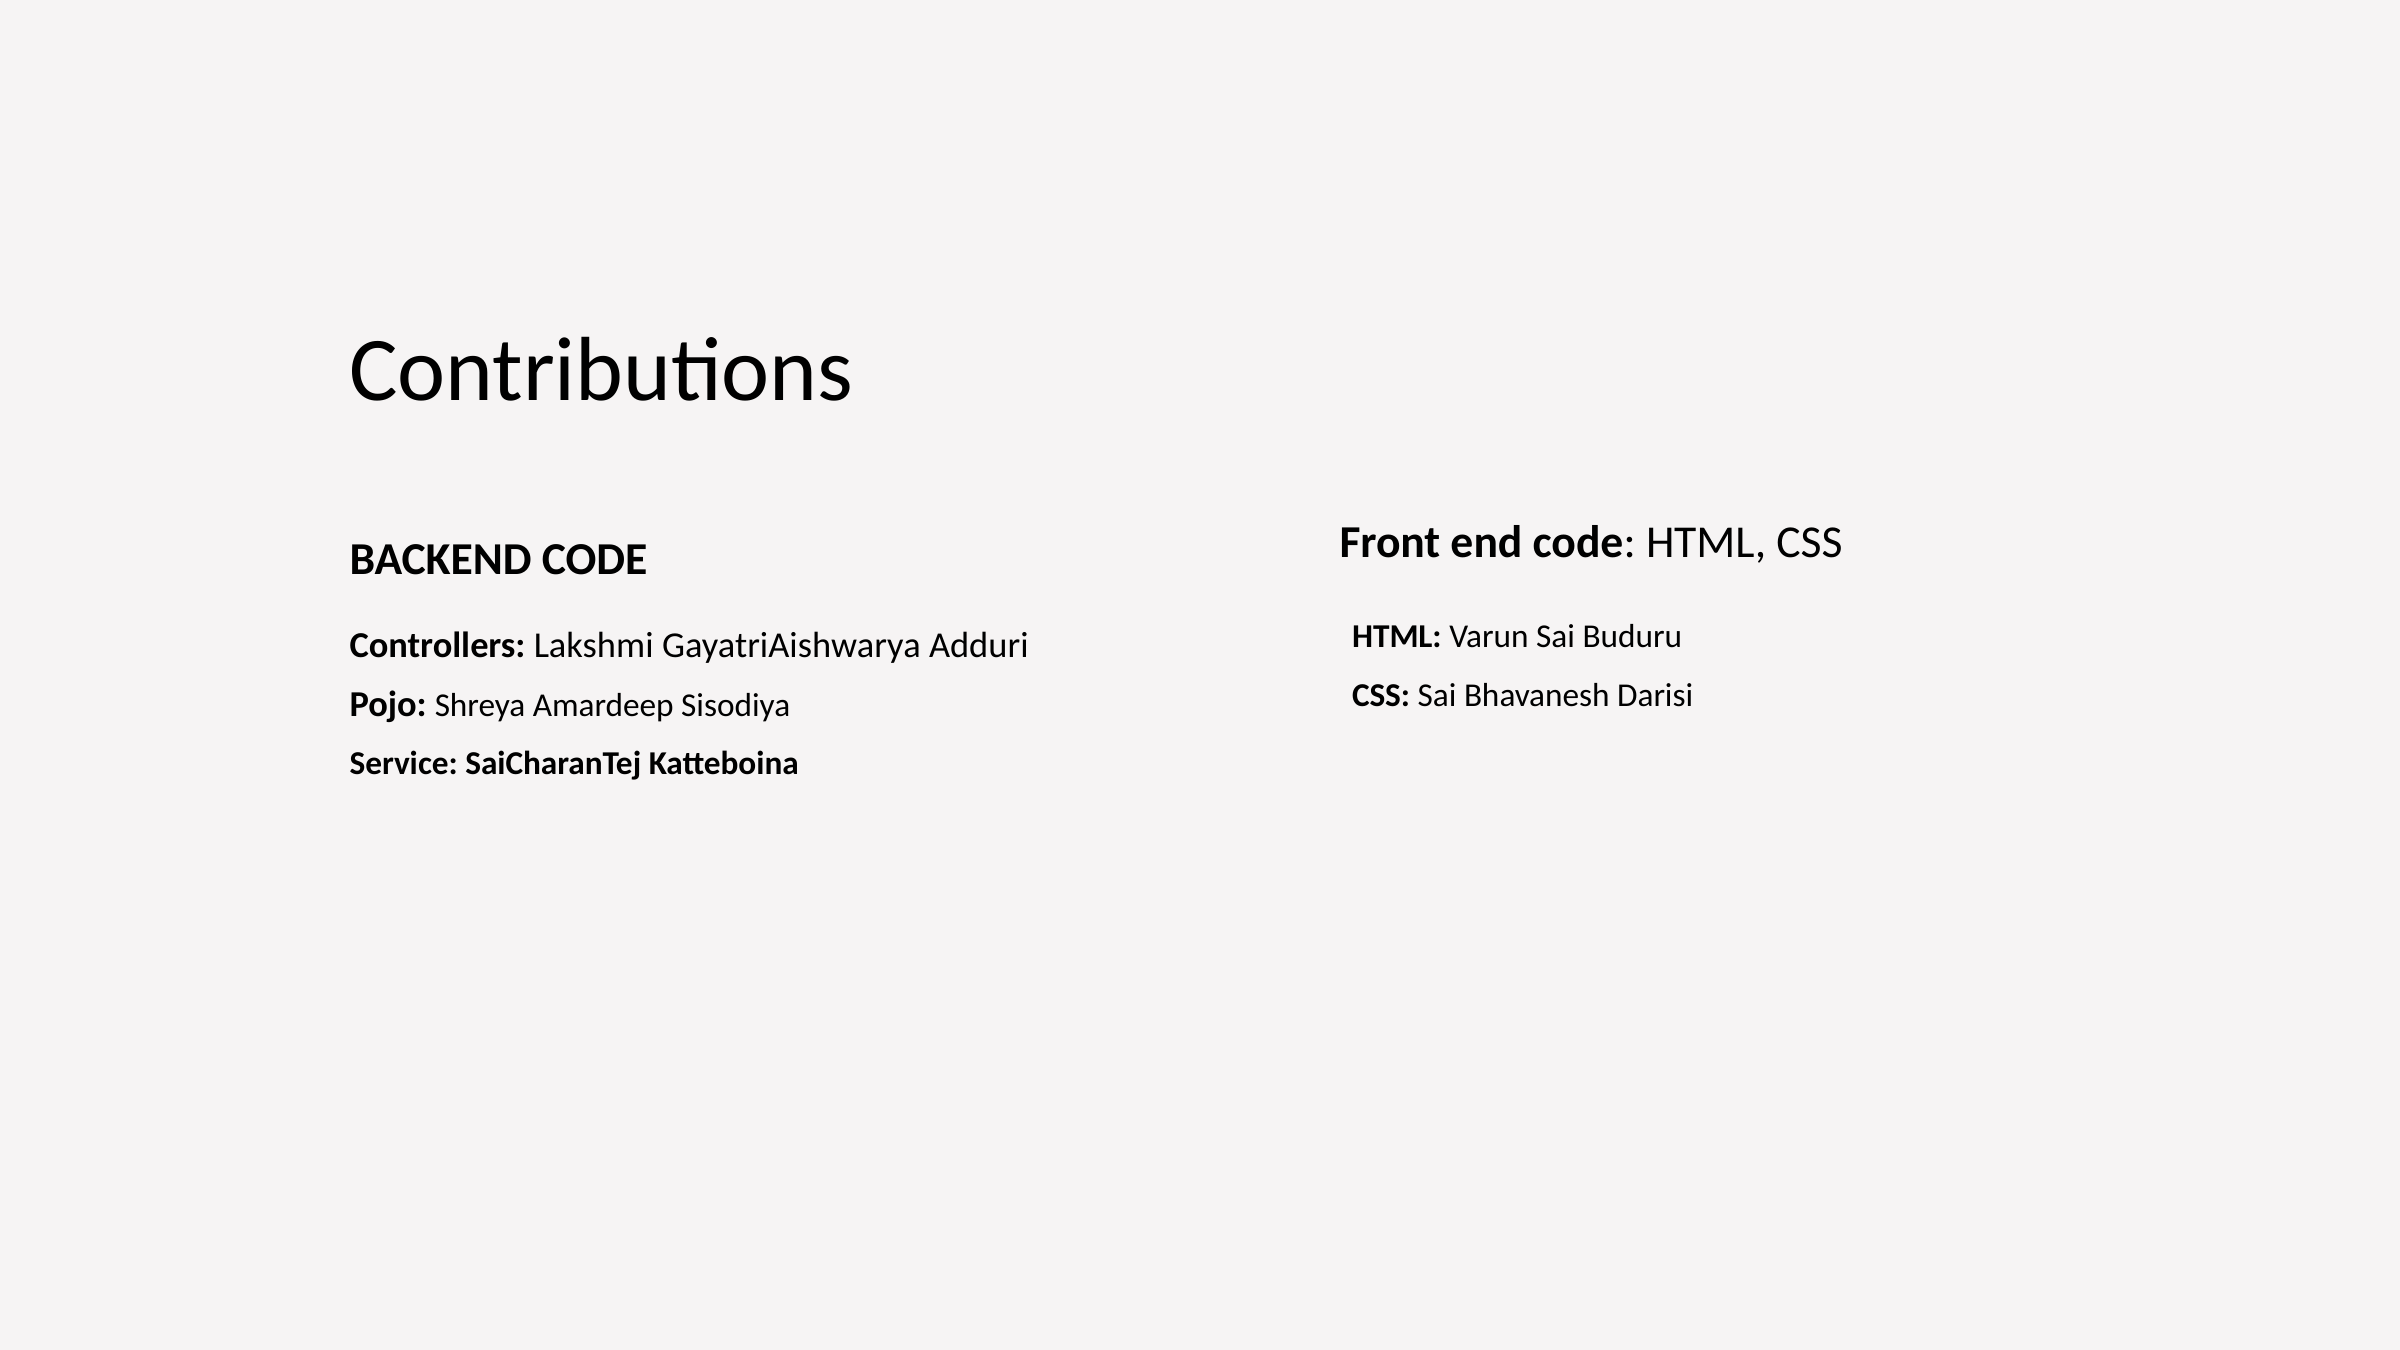

Contributions
Front end code: HTML, CSS
BACKEND CODE

HTML: Varun Sai Buduru
CSS: Sai Bhavanesh Darisi
Controllers: Lakshmi GayatriAishwarya Adduri
Pojo: Shreya Amardeep Sisodiya
Service: SaiCharanTej Katteboina